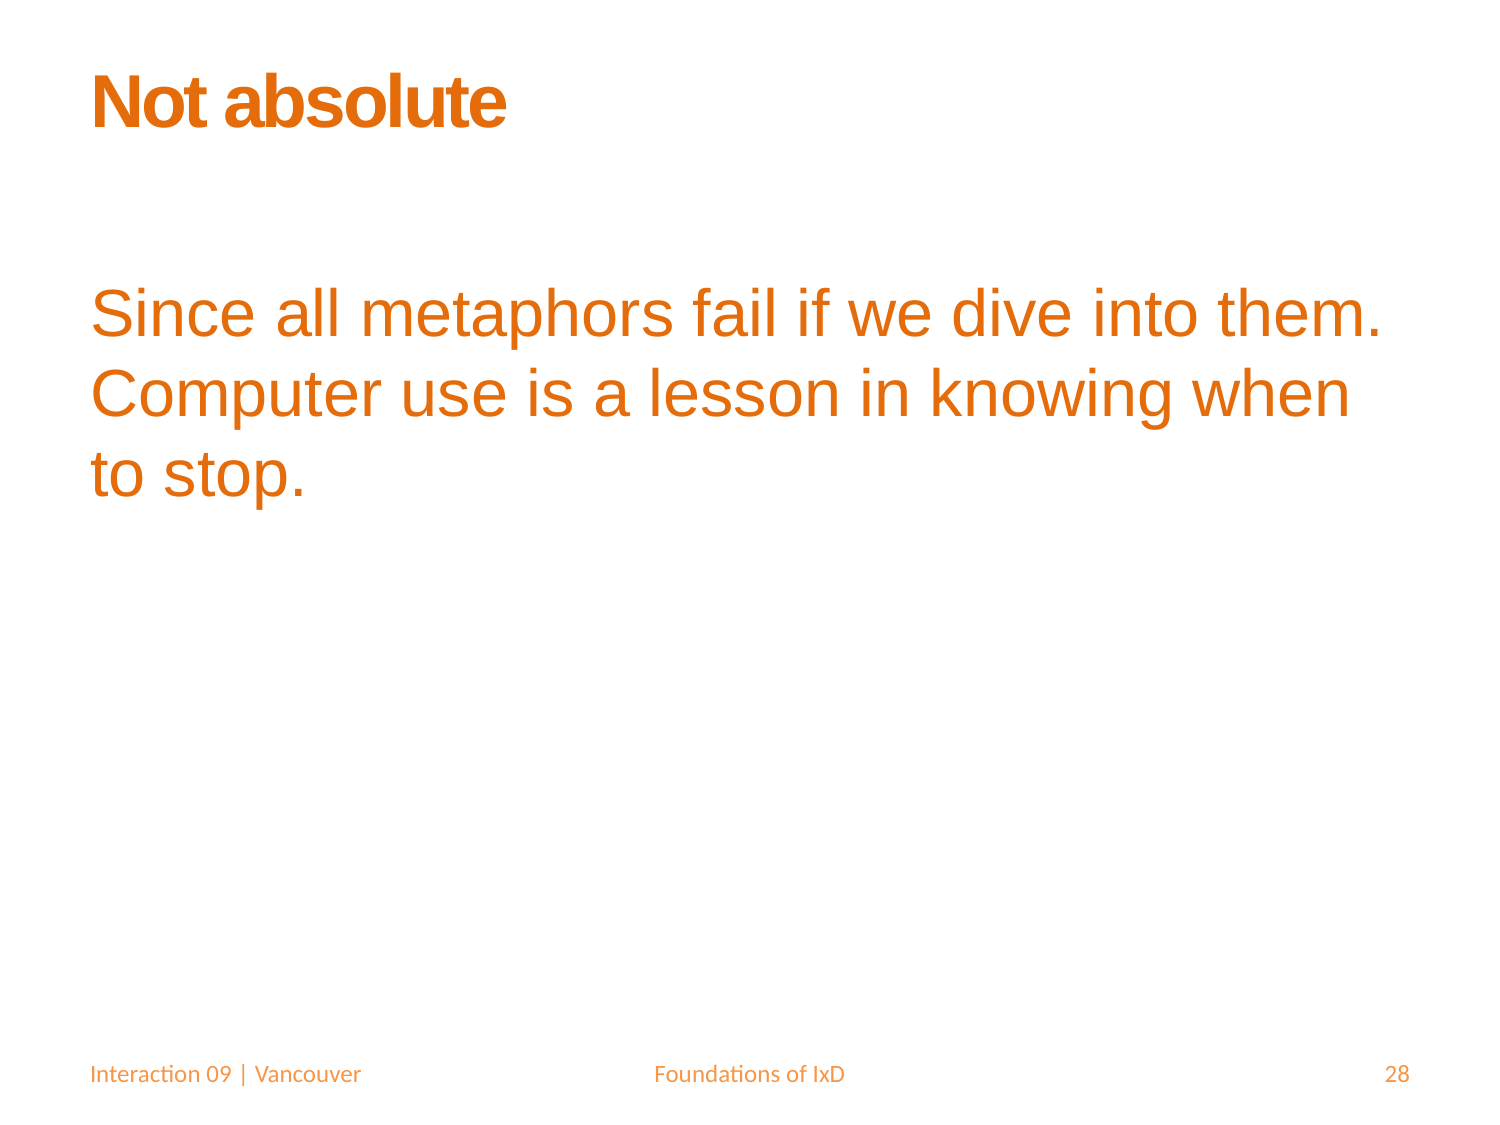

# Not absolute
Since all metaphors fail if we dive into them. Computer use is a lesson in knowing when to stop.
Interaction 09 | Vancouver
Foundations of IxD
28